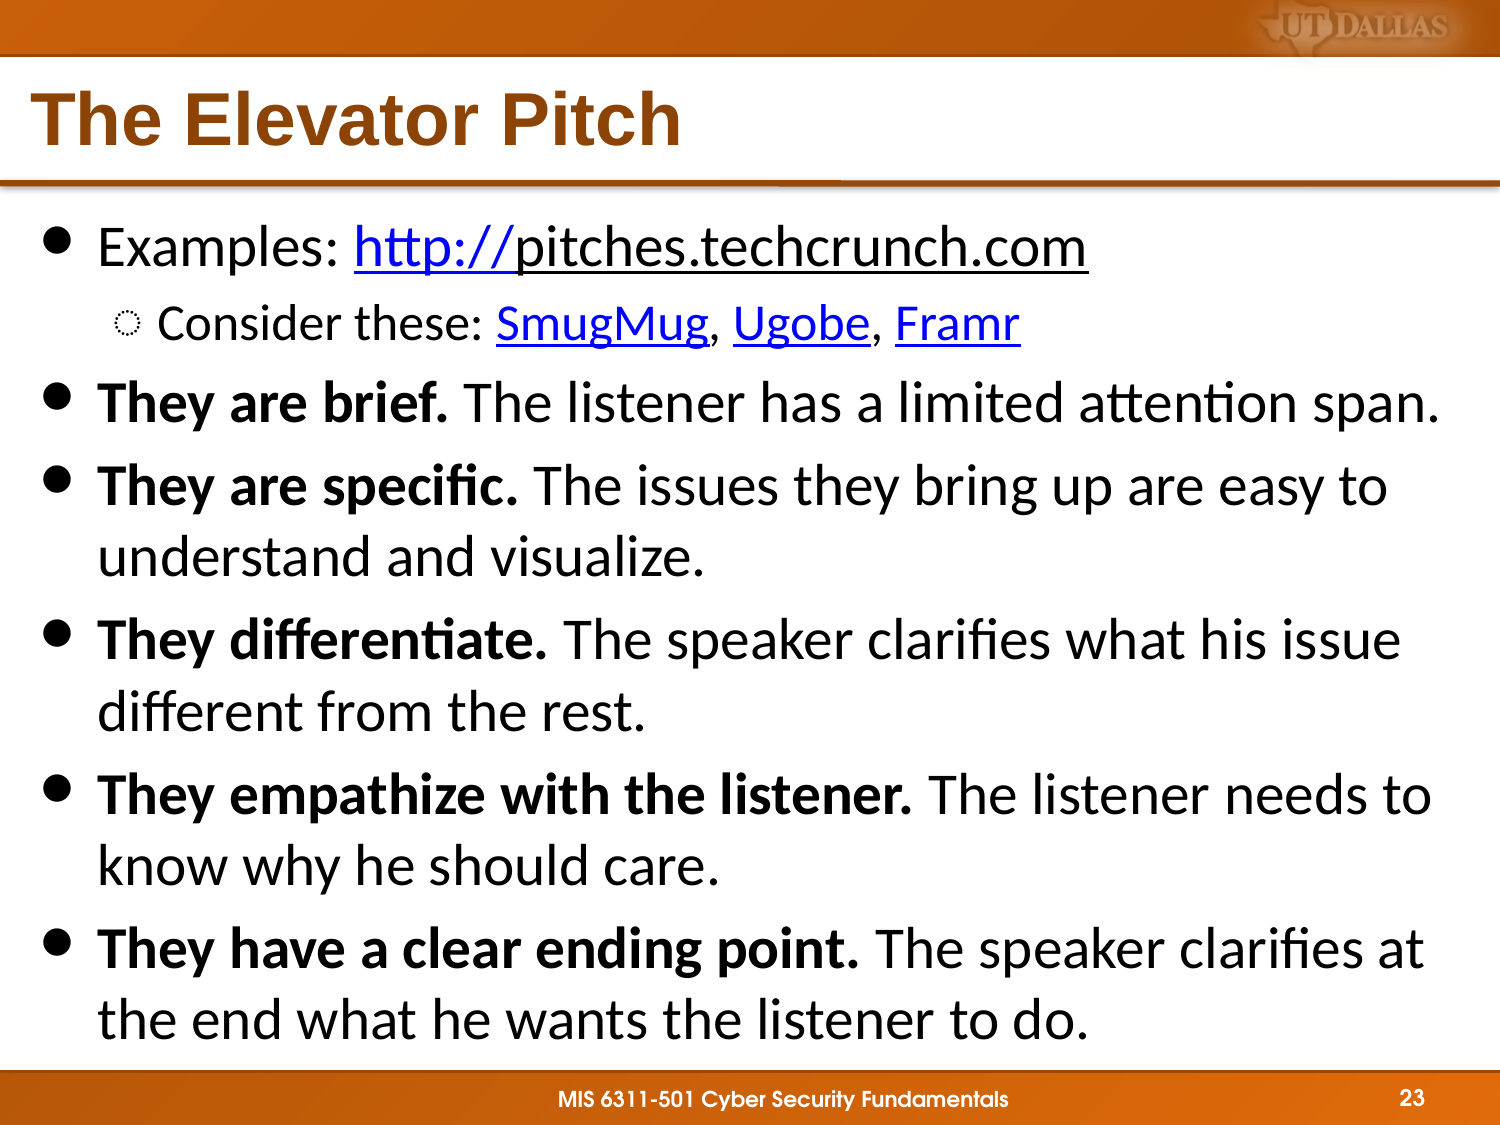

# The Elevator Pitch
Examples: http://pitches.techcrunch.com
Consider these: SmugMug, Ugobe, Framr
They are brief. The listener has a limited attention span.
They are specific. The issues they bring up are easy to understand and visualize.
They differentiate. The speaker clarifies what his issue different from the rest.
They empathize with the listener. The listener needs to know why he should care.
They have a clear ending point. The speaker clarifies at the end what he wants the listener to do.
23